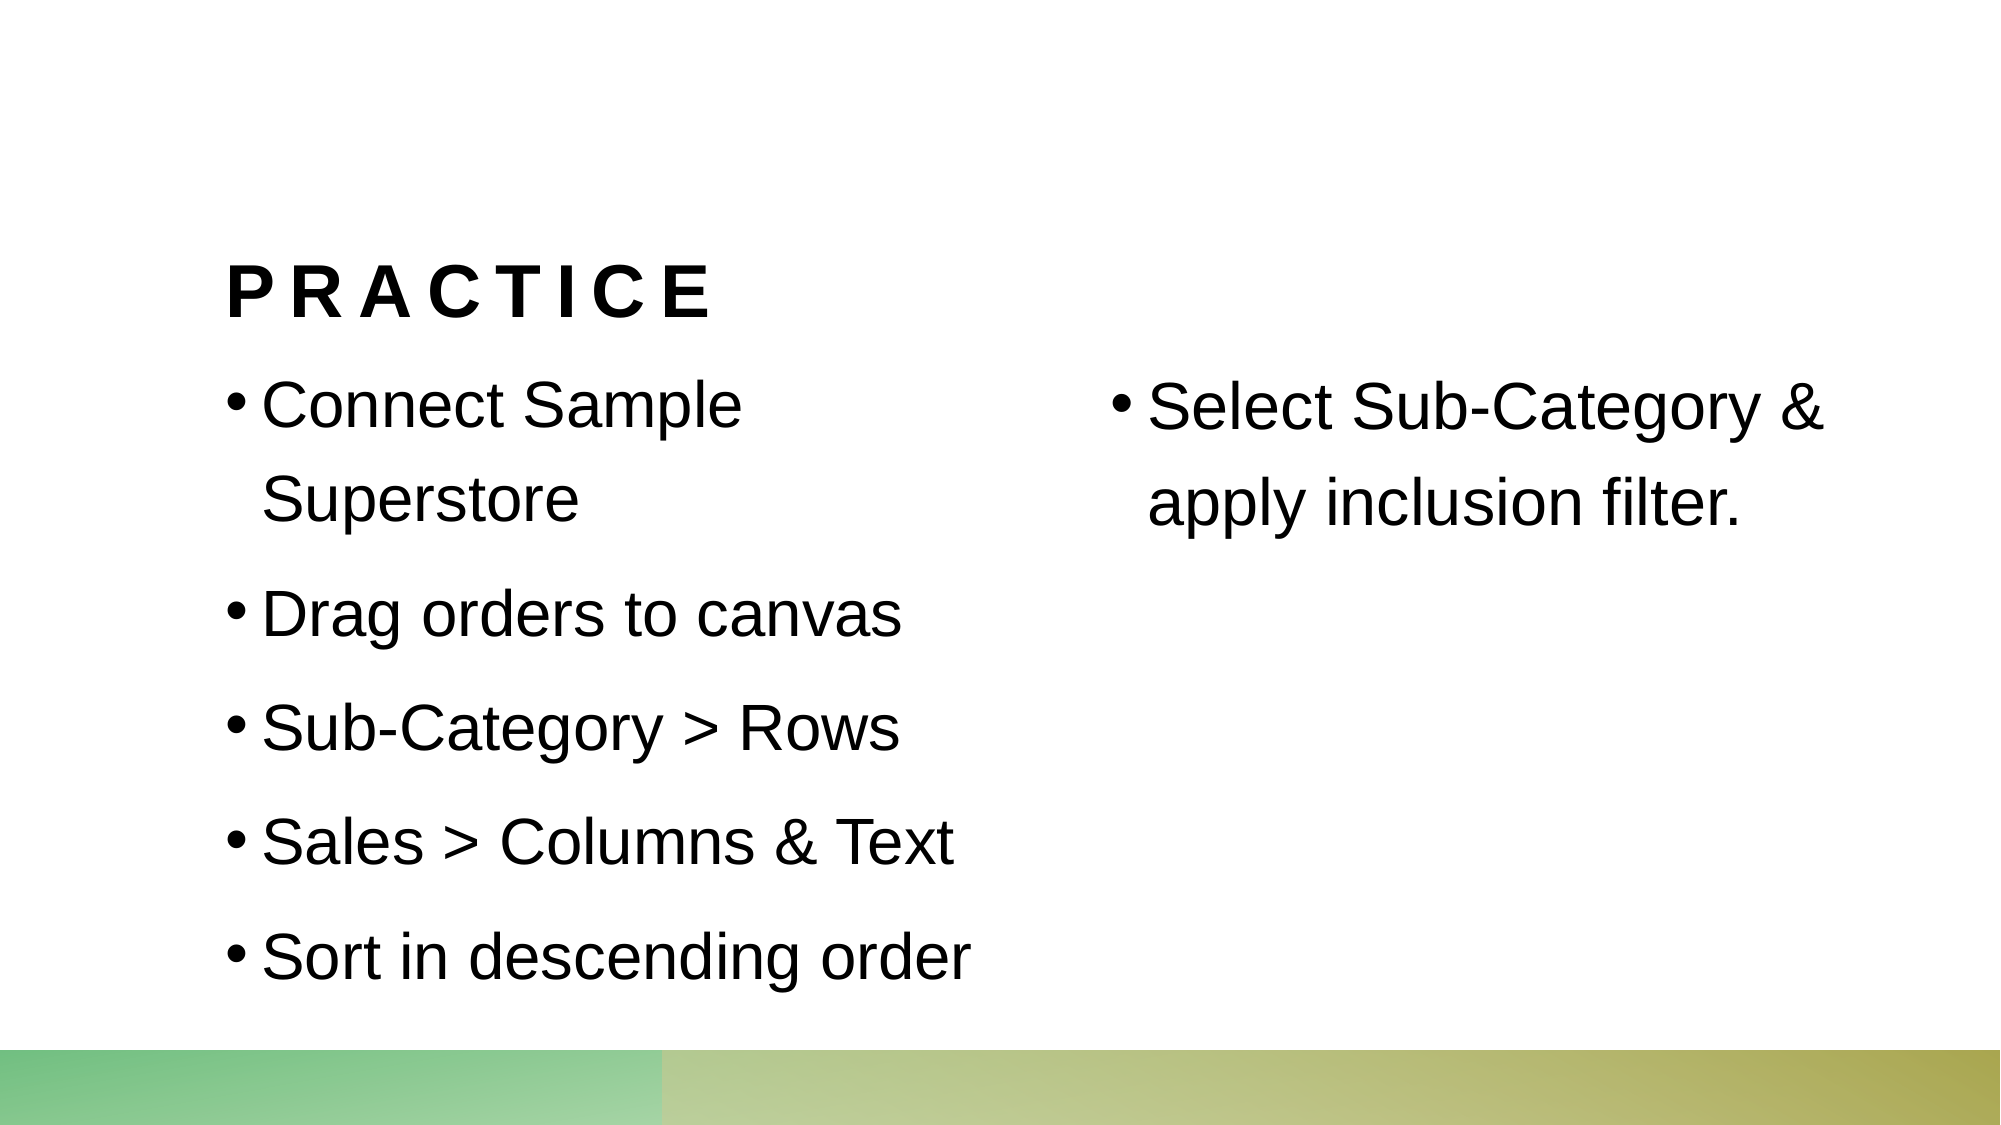

# practice
Connect Sample Superstore
Drag orders to canvas
Sub-Category > Rows
Sales > Columns & Text
Sort in descending order
Select Sub-Category & apply inclusion filter.